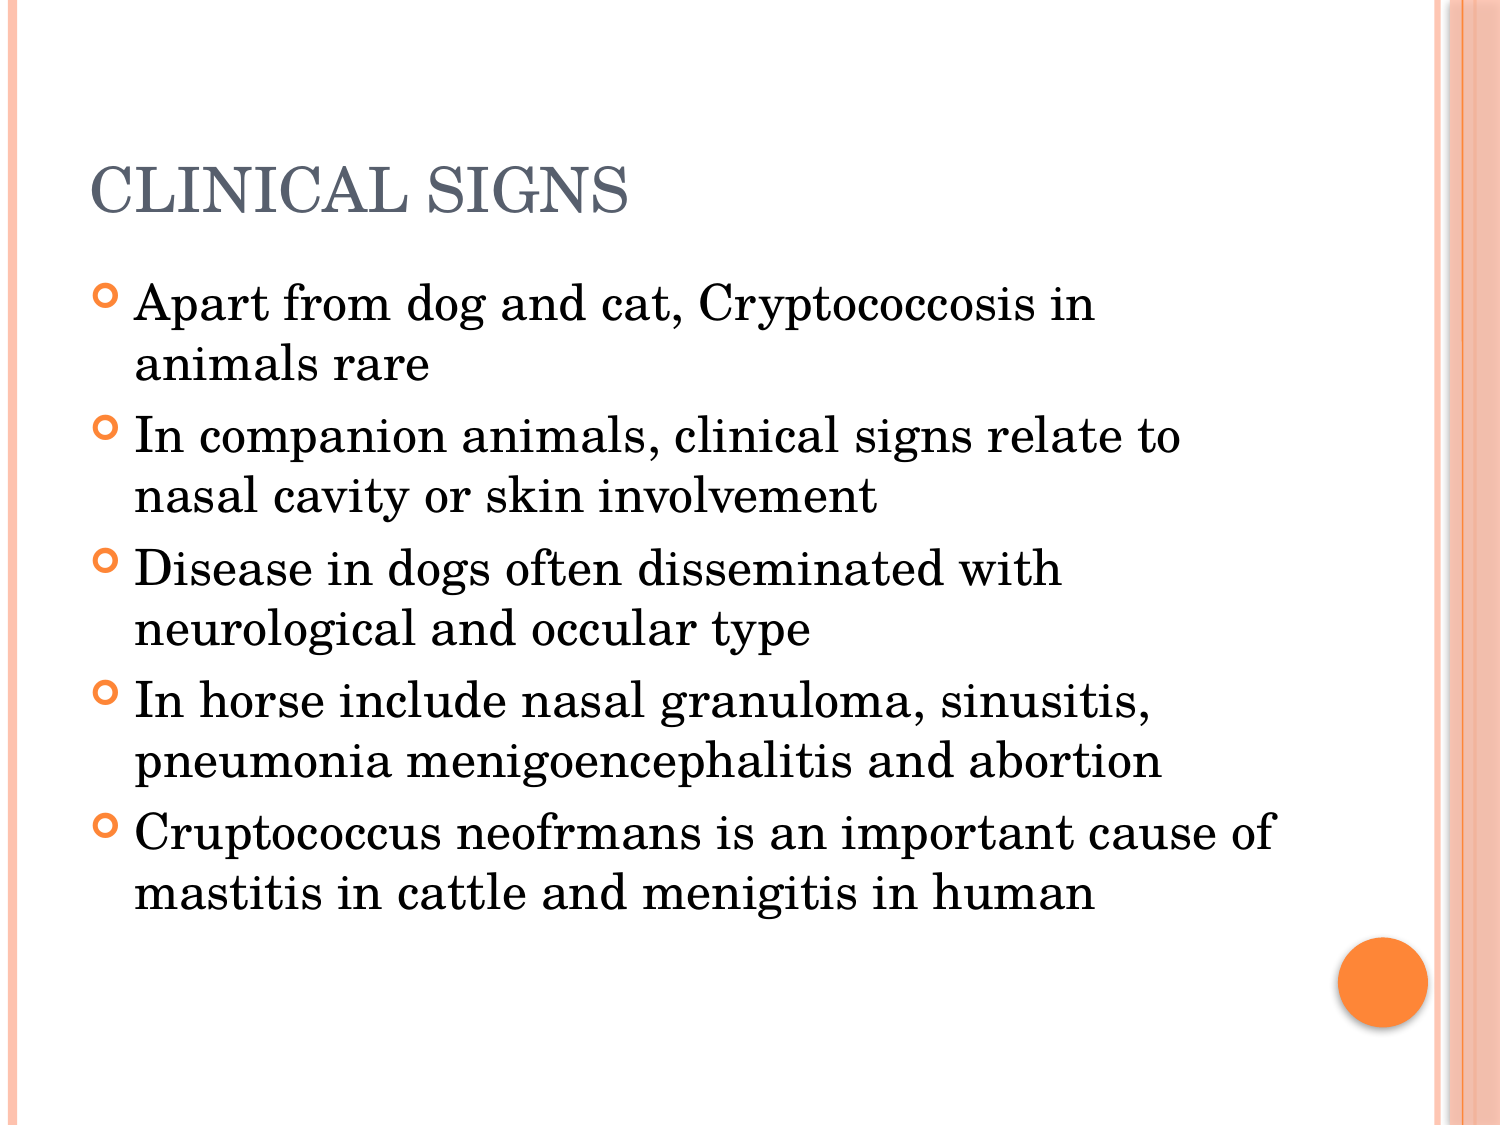

# Clinical signs
Apart from dog and cat, Cryptococcosis in animals rare
In companion animals, clinical signs relate to nasal cavity or skin involvement
Disease in dogs often disseminated with neurological and occular type
In horse include nasal granuloma, sinusitis, pneumonia menigoencephalitis and abortion
Cruptococcus neofrmans is an important cause of mastitis in cattle and menigitis in human